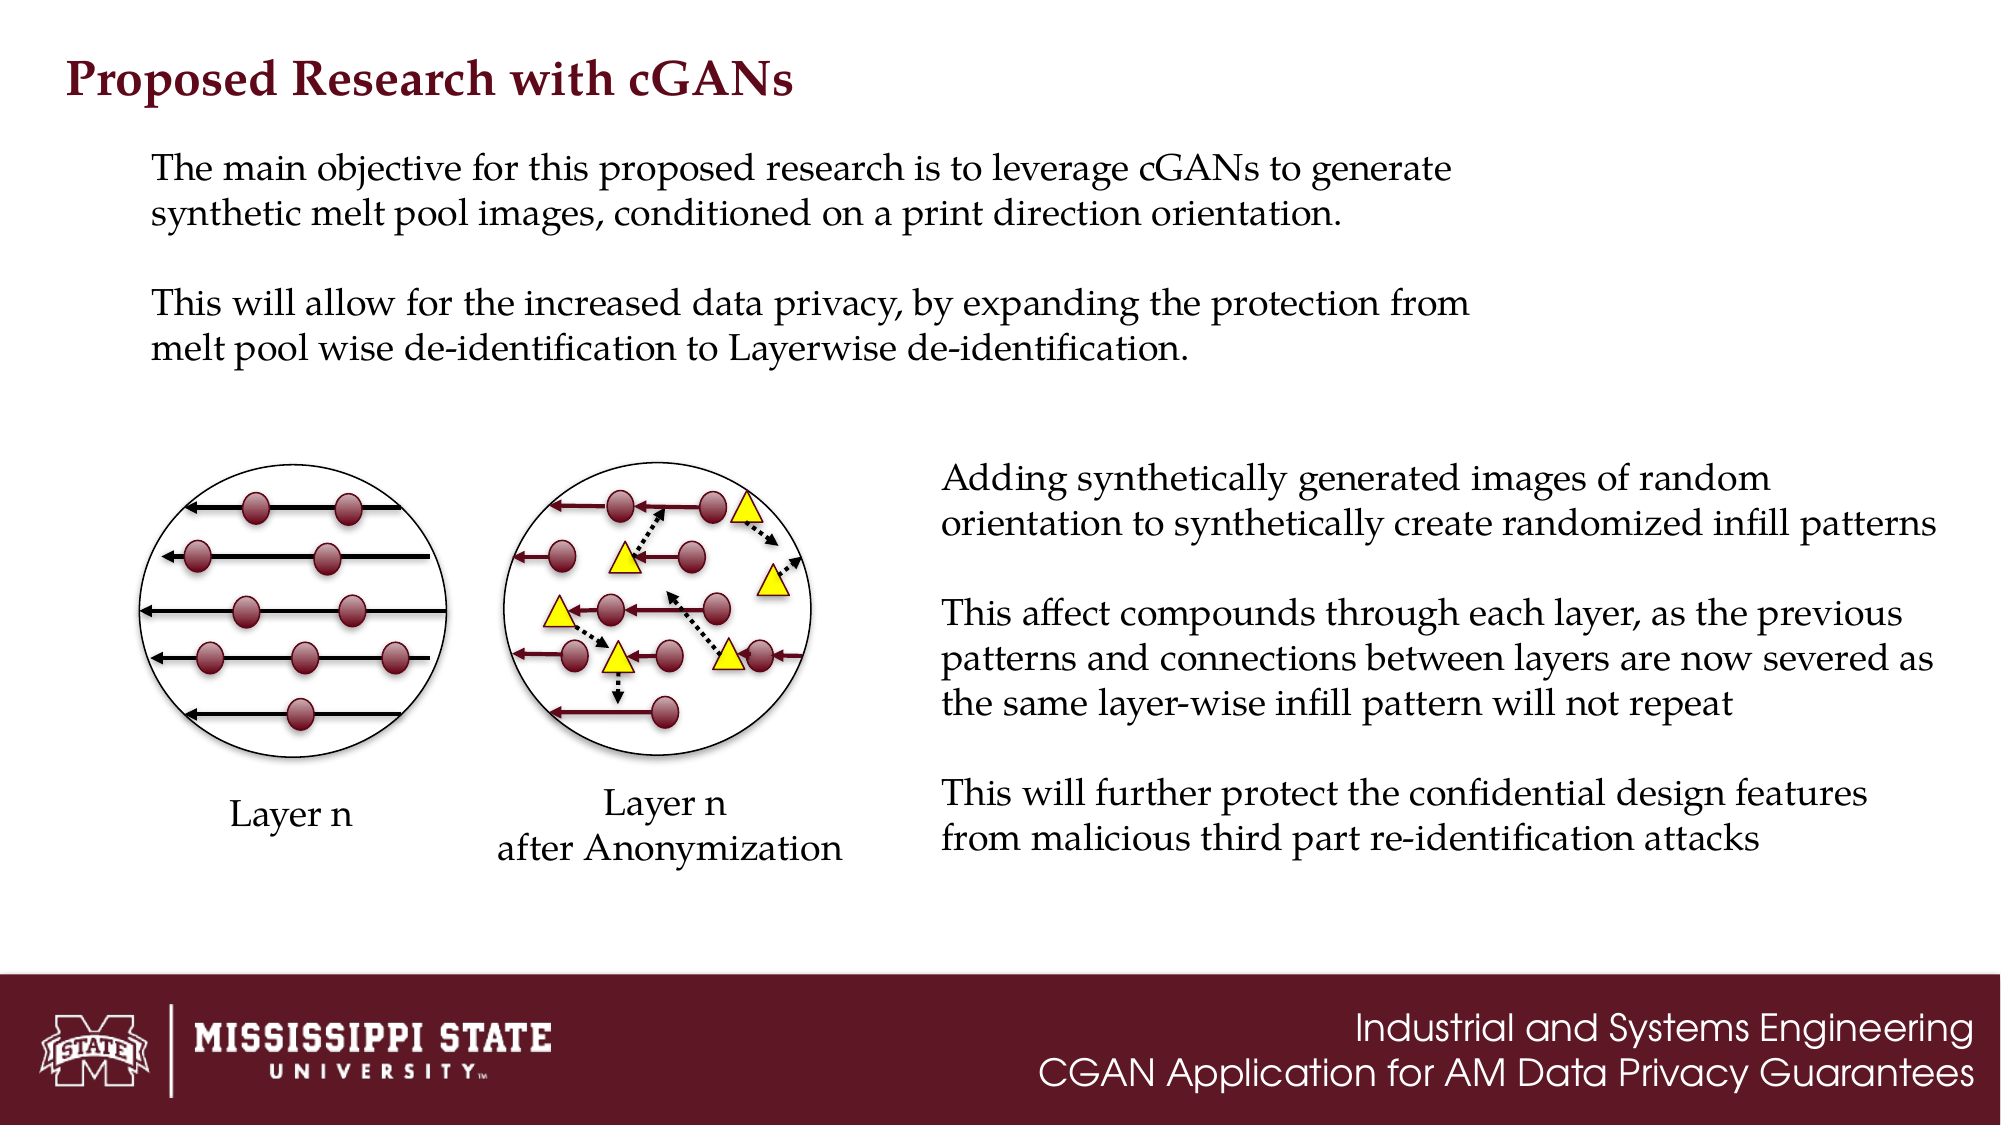

Proposed Research with cGANs
The main objective for this proposed research is to leverage cGANs to generate synthetic melt pool images, conditioned on a print direction orientation.

This will allow for the increased data privacy, by expanding the protection from melt pool wise de-identification to Layerwise de-identification.
Adding synthetically generated images of random orientation to synthetically create randomized infill patterns

This affect compounds through each layer, as the previous patterns and connections between layers are now severed as the same layer-wise infill pattern will not repeat

This will further protect the confidential design features from malicious third part re-identification attacks

Layer n
after Anonymization
Layer n